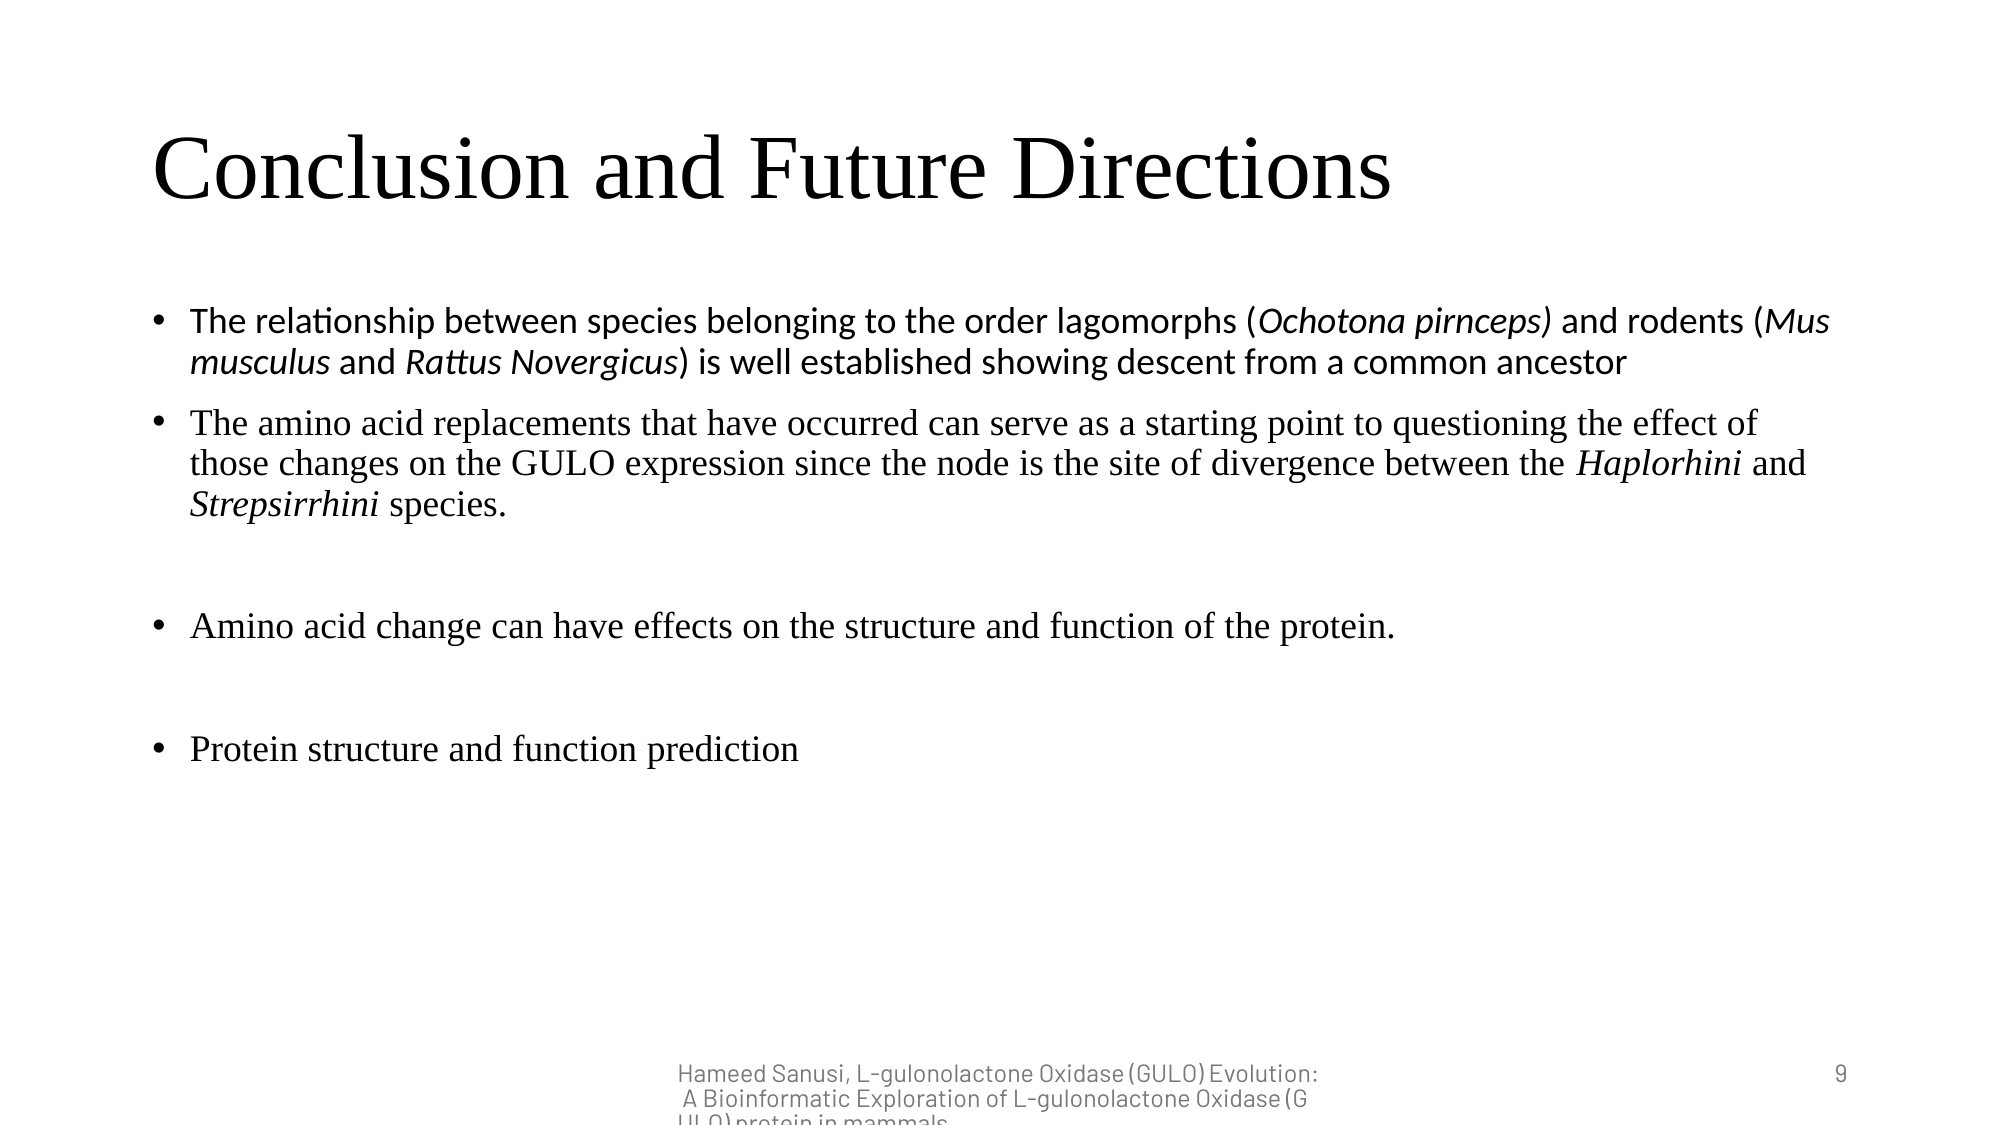

# Conclusion and Future Directions
The relationship between species belonging to the order lagomorphs (Ochotona pirnceps) and rodents (Mus musculus and Rattus Novergicus) is well established showing descent from a common ancestor
The amino acid replacements that have occurred can serve as a starting point to questioning the effect of those changes on the GULO expression since the node is the site of divergence between the Haplorhini and Strepsirrhini species.

Amino acid change can have effects on the structure and function of the protein.

Protein structure and function prediction
Hameed Sanusi, L-gulonolactone Oxidase (GULO) Evolution: A Bioinformatic Exploration of L-gulonolactone Oxidase (GULO) protein in mammals
9